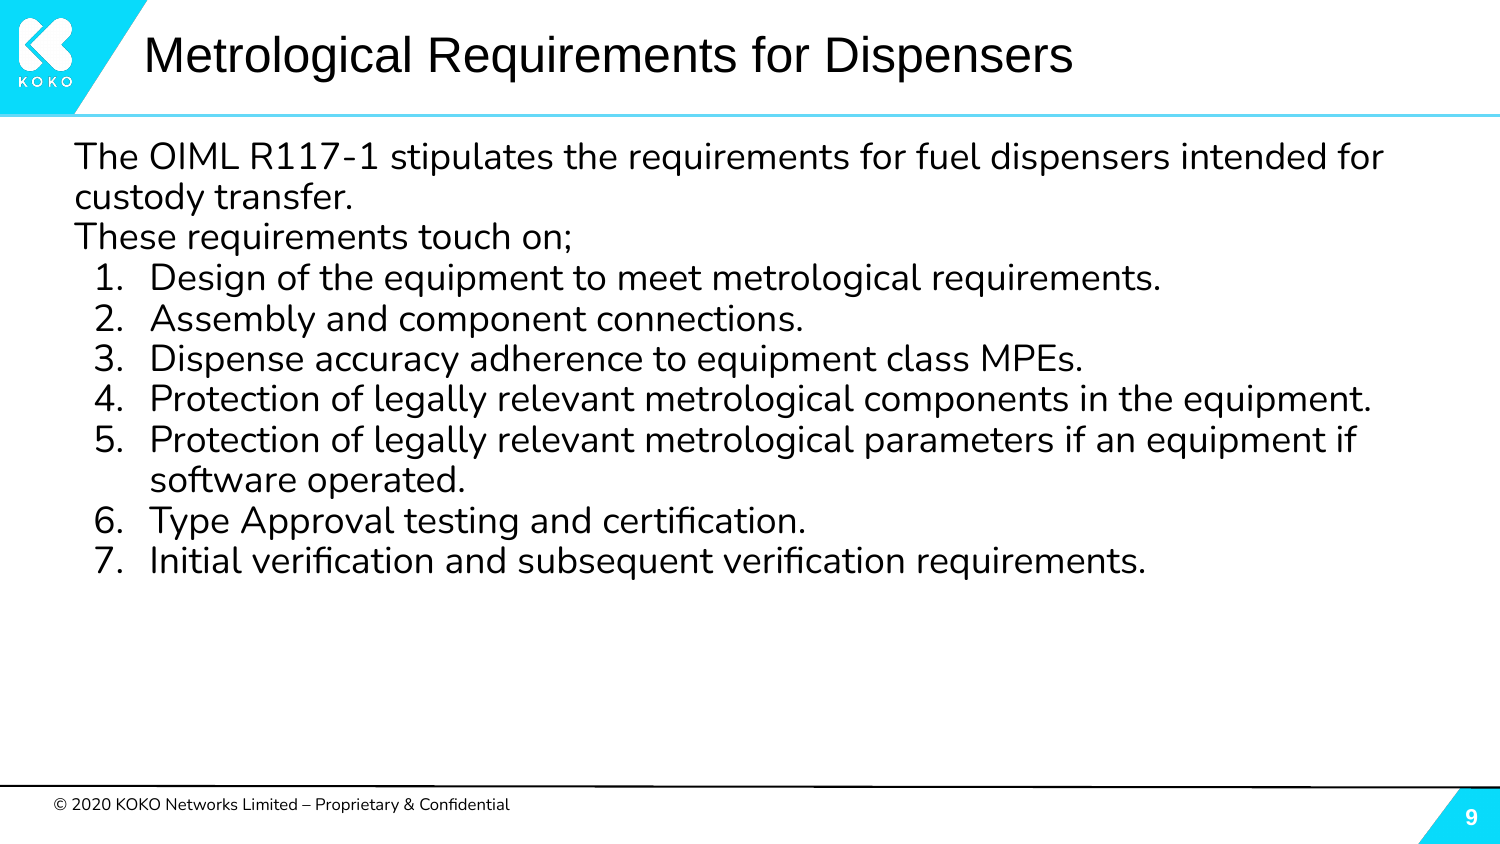

# Metrological Requirements for Dispensers
The OIML R117-1 stipulates the requirements for fuel dispensers intended for custody transfer.
These requirements touch on;
Design of the equipment to meet metrological requirements.
Assembly and component connections.
Dispense accuracy adherence to equipment class MPEs.
Protection of legally relevant metrological components in the equipment.
Protection of legally relevant metrological parameters if an equipment if software operated.
Type Approval testing and certification.
Initial verification and subsequent verification requirements.

9